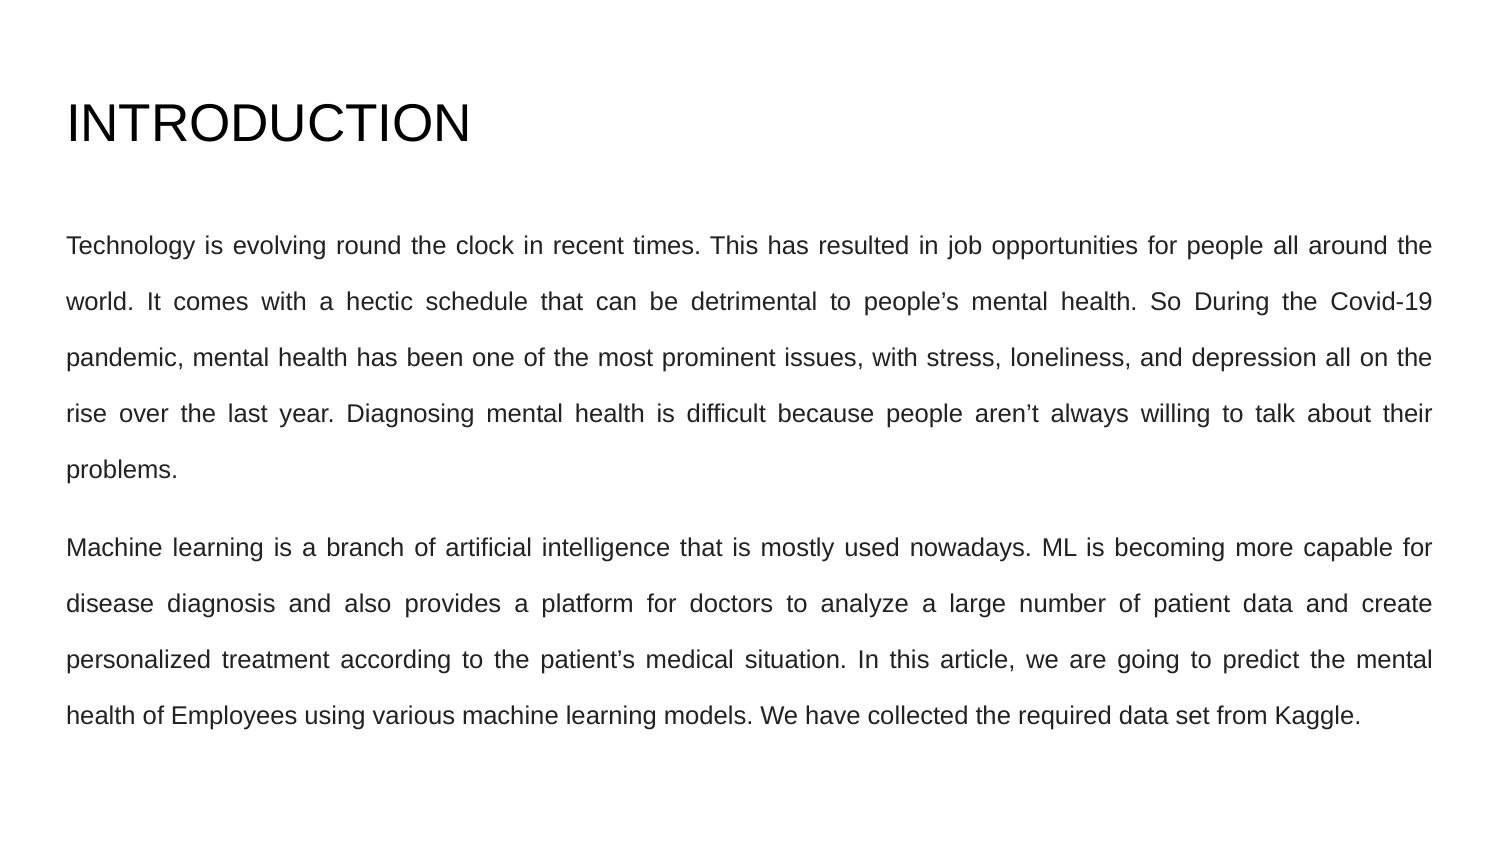

# INTRODUCTION
Technology is evolving round the clock in recent times. This has resulted in job opportunities for people all around the world. It comes with a hectic schedule that can be detrimental to people’s mental health. So During the Covid-19 pandemic, mental health has been one of the most prominent issues, with stress, loneliness, and depression all on the rise over the last year. Diagnosing mental health is difficult because people aren’t always willing to talk about their problems.
Machine learning is a branch of artificial intelligence that is mostly used nowadays. ML is becoming more capable for disease diagnosis and also provides a platform for doctors to analyze a large number of patient data and create personalized treatment according to the patient’s medical situation. In this article, we are going to predict the mental health of Employees using various machine learning models. We have collected the required data set from Kaggle.